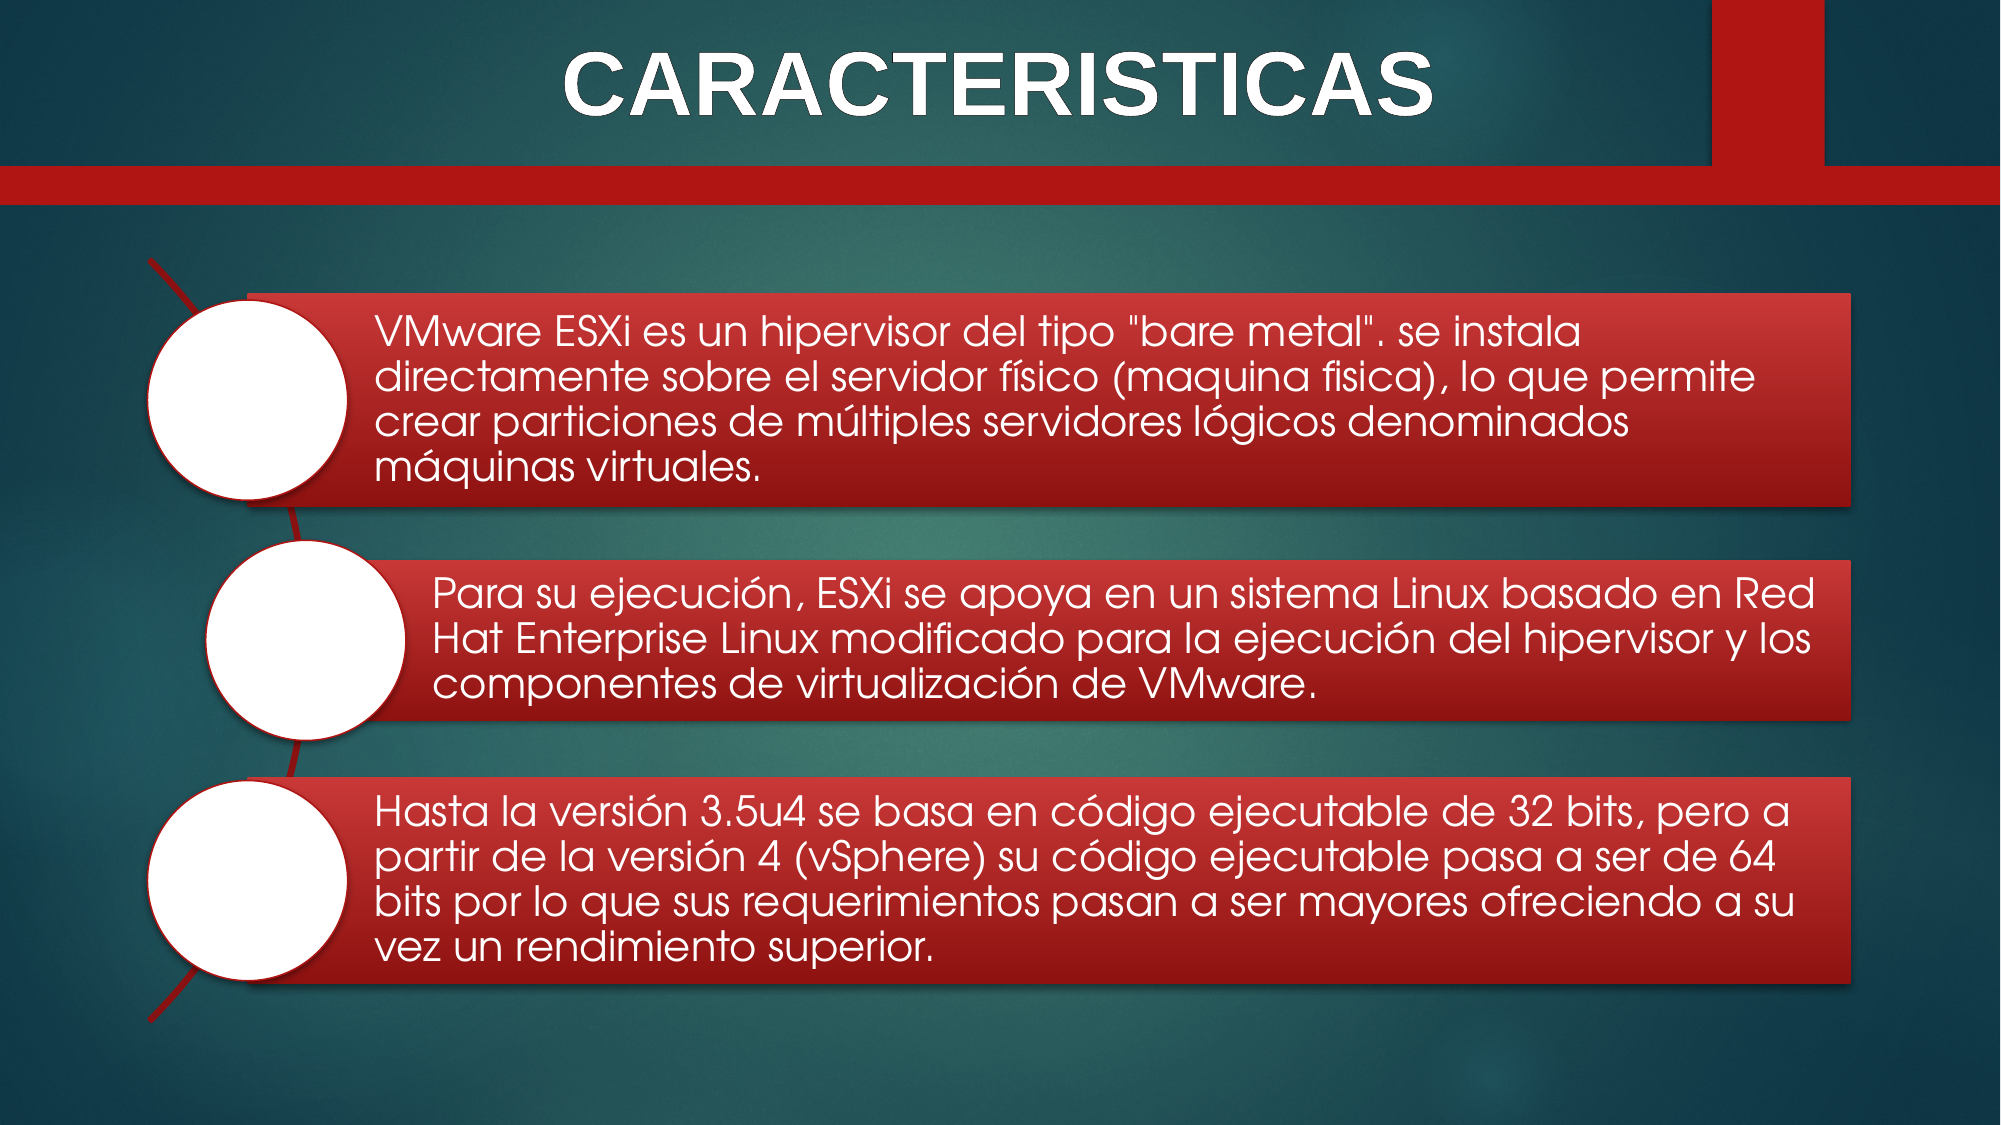

CARACTERISTICAS

VMware ESXi es un hipervisor del tipo "bare metal". se instala directamente sobre el servidor físico (maquina fisica), lo que permite crear particiones de múltiples servidores lógicos denominados máquinas virtuales.
Para su ejecución, ESXi se apoya en un sistema Linux basado en Red Hat Enterprise Linux modificado para la ejecución del hipervisor y los componentes de virtualización de VMware.
Hasta la versión 3.5u4 se basa en código ejecutable de 32 bits, pero a partir de la versión 4 (vSphere) su código ejecutable pasa a ser de 64 bits por lo que sus requerimientos pasan a ser mayores ofreciendo a su vez un rendimiento superior.